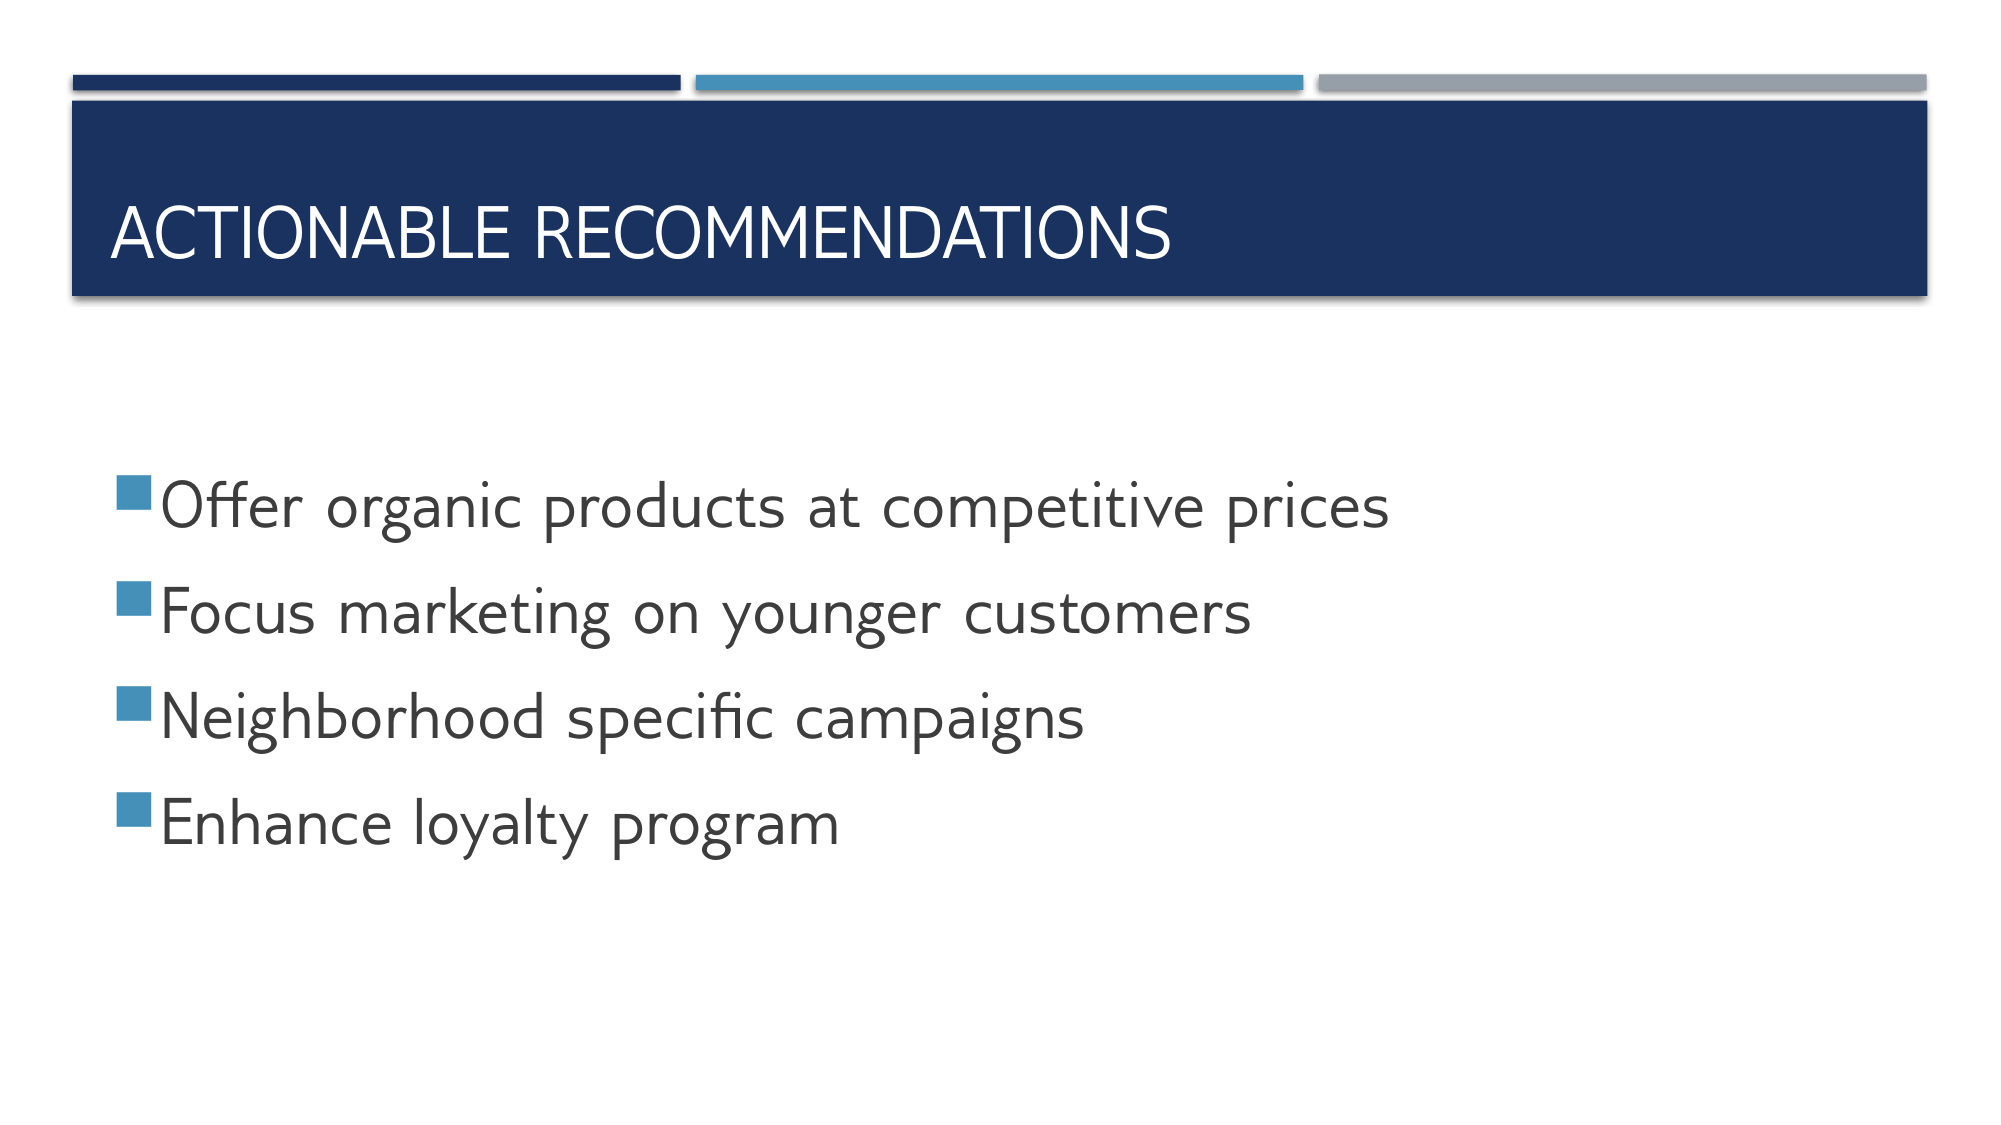

# Actionable recommendations
Offer organic products at competitive prices
Focus marketing on younger customers
Neighborhood specific campaigns
Enhance loyalty program